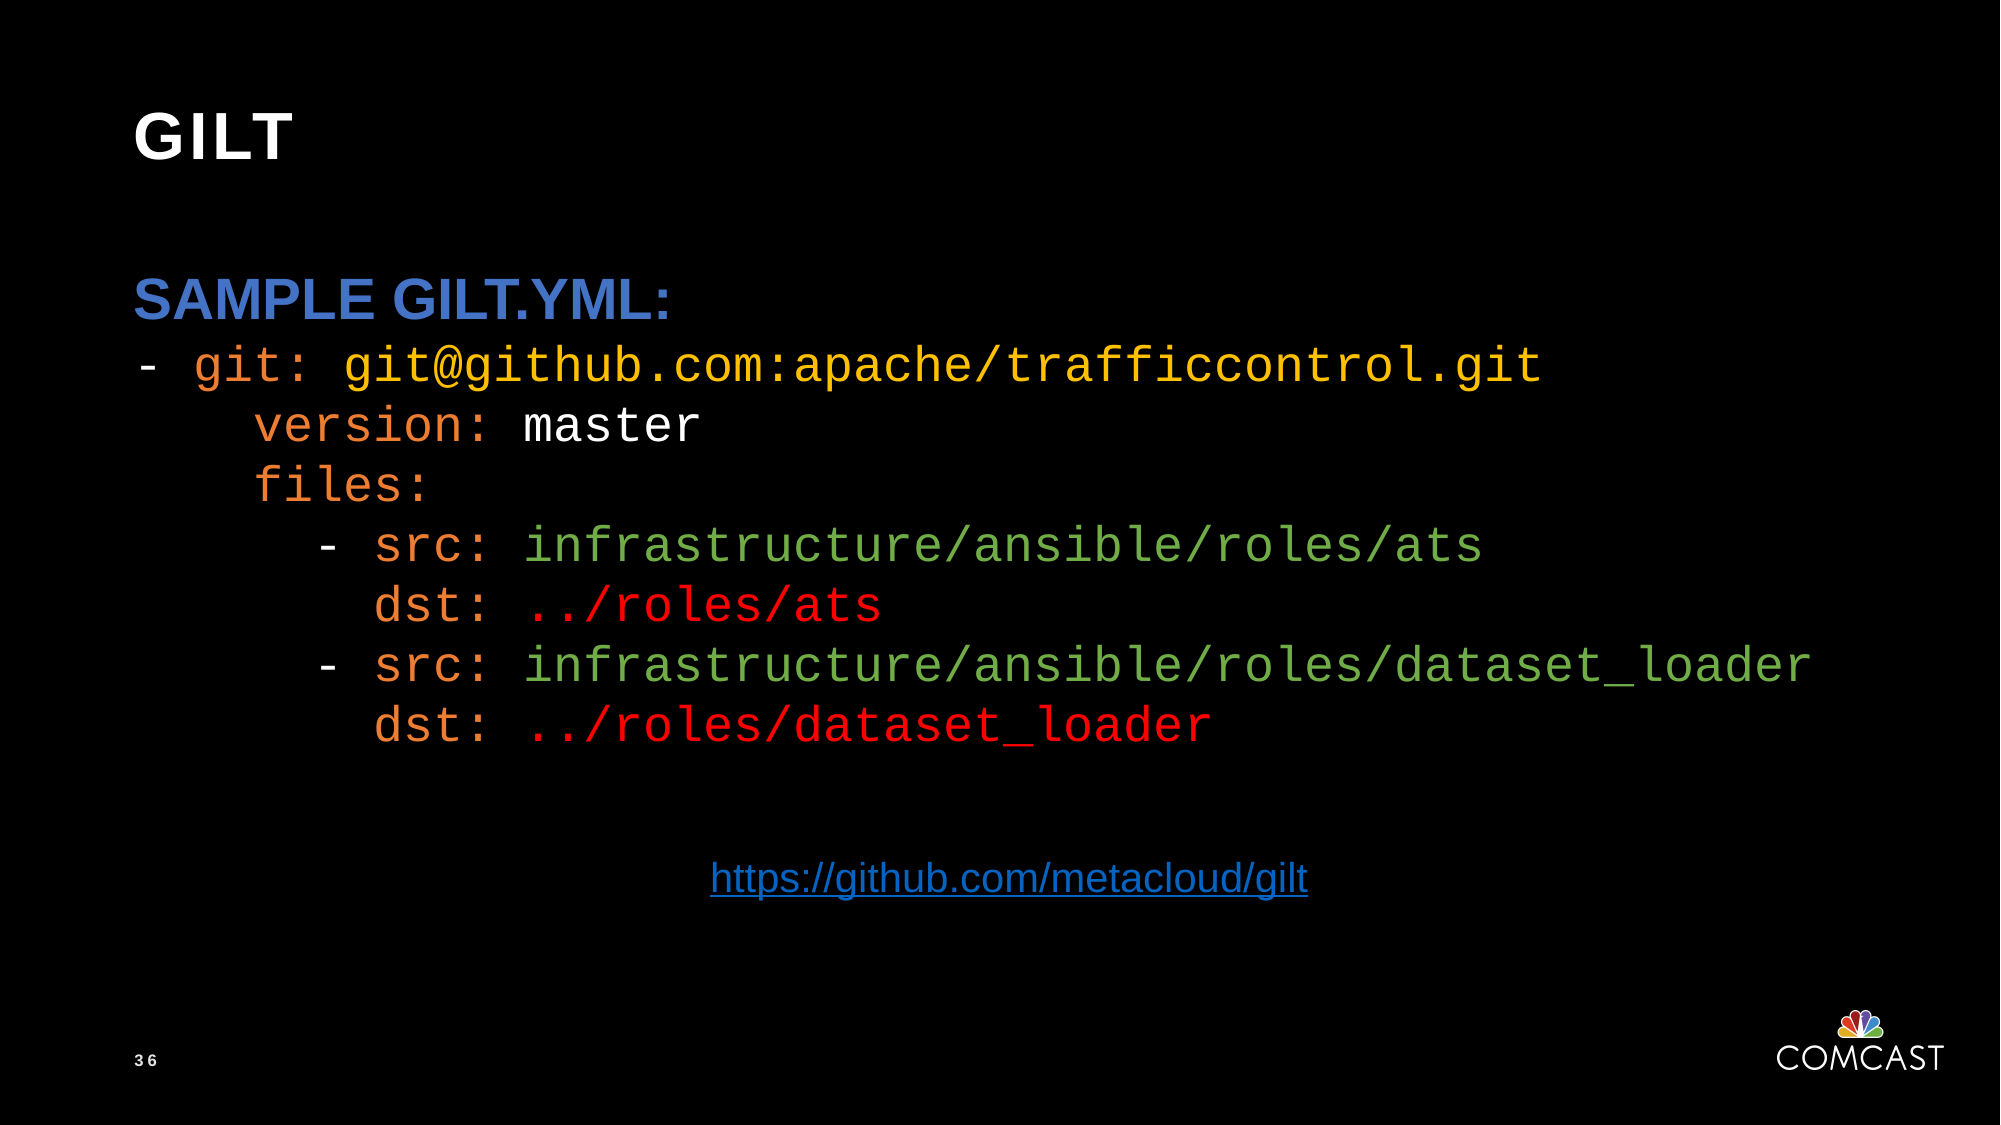

# GILT
Sample gilt.yml:
- git: git@github.com:apache/trafficcontrol.git
    version: master
    files:
      - src: infrastructure/ansible/roles/ats
        dst: ../roles/ats
      - src: infrastructure/ansible/roles/dataset_loader
        dst: ../roles/dataset_loader

https://github.com/metacloud/gilt